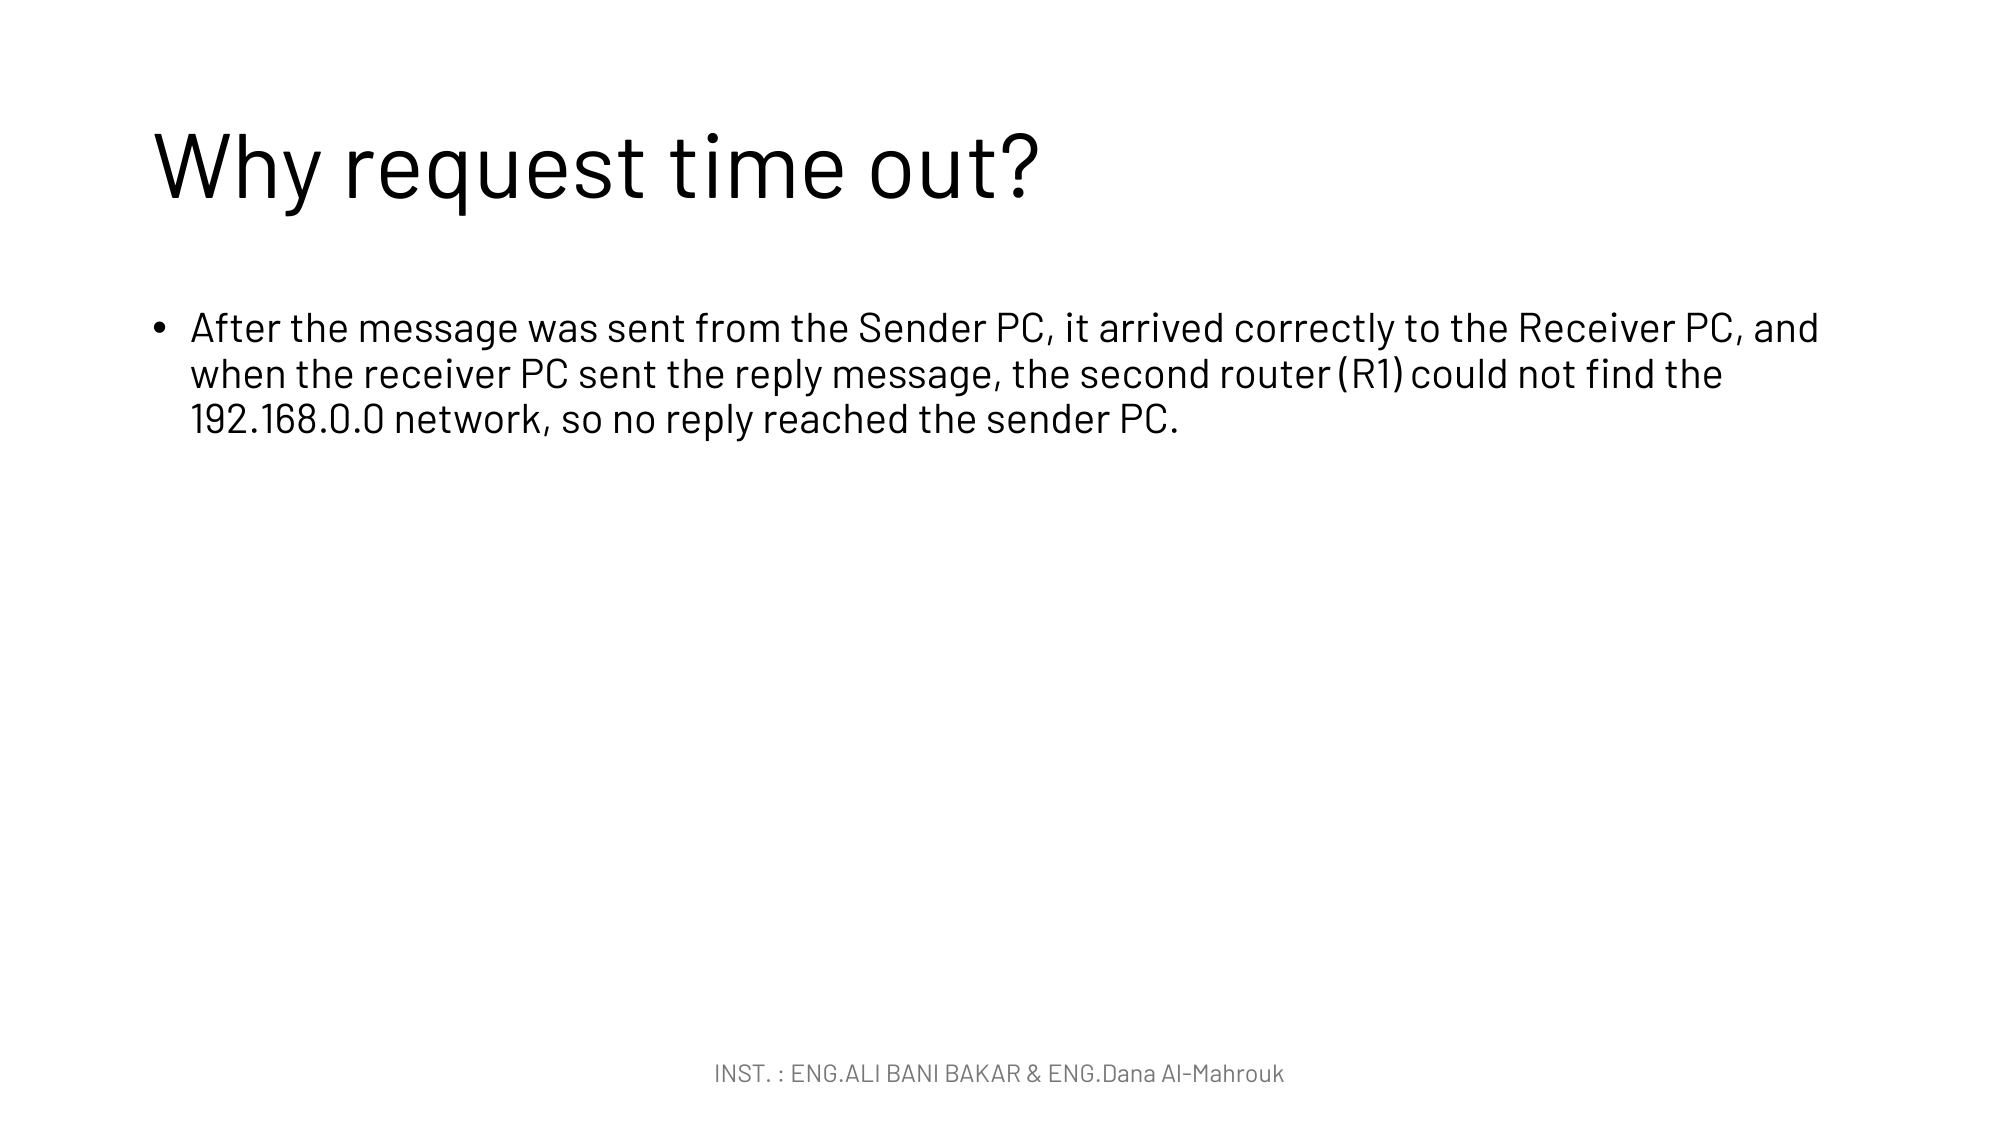

# Why request time out?
After the message was sent from the Sender PC, it arrived correctly to the Receiver PC, and when the receiver PC sent the reply message, the second router (R1) could not find the 192.168.0.0 network, so no reply reached the sender PC.
INST. : ENG.ALI BANI BAKAR & ENG.Dana Al-Mahrouk